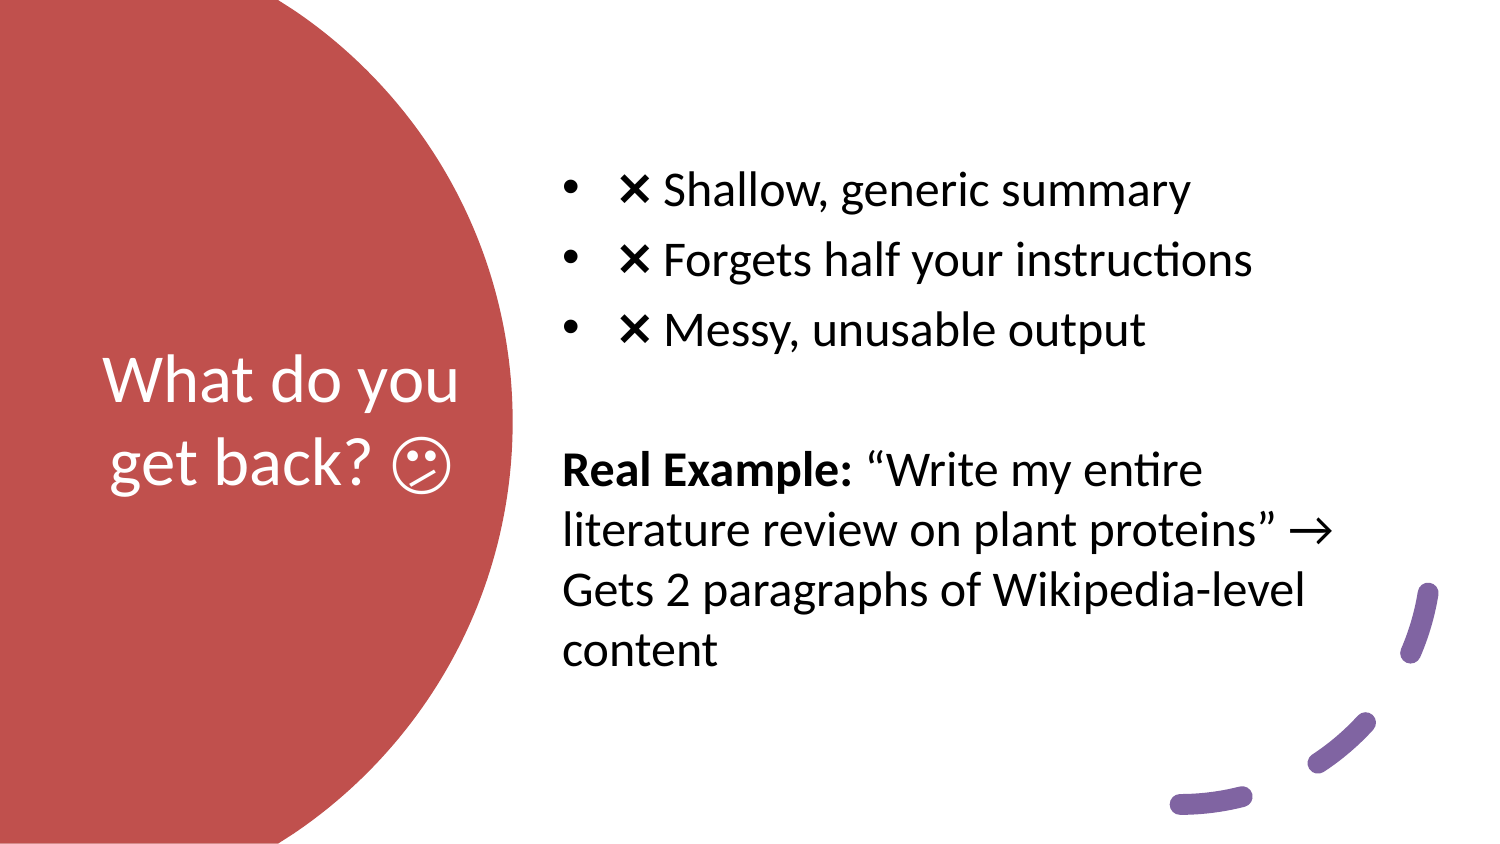

❌ Shallow, generic summary
❌ Forgets half your instructions
❌ Messy, unusable output

Real Example: “Write my entire literature review on plant proteins” → Gets 2 paragraphs of Wikipedia-level content
# What do you get back? 😕